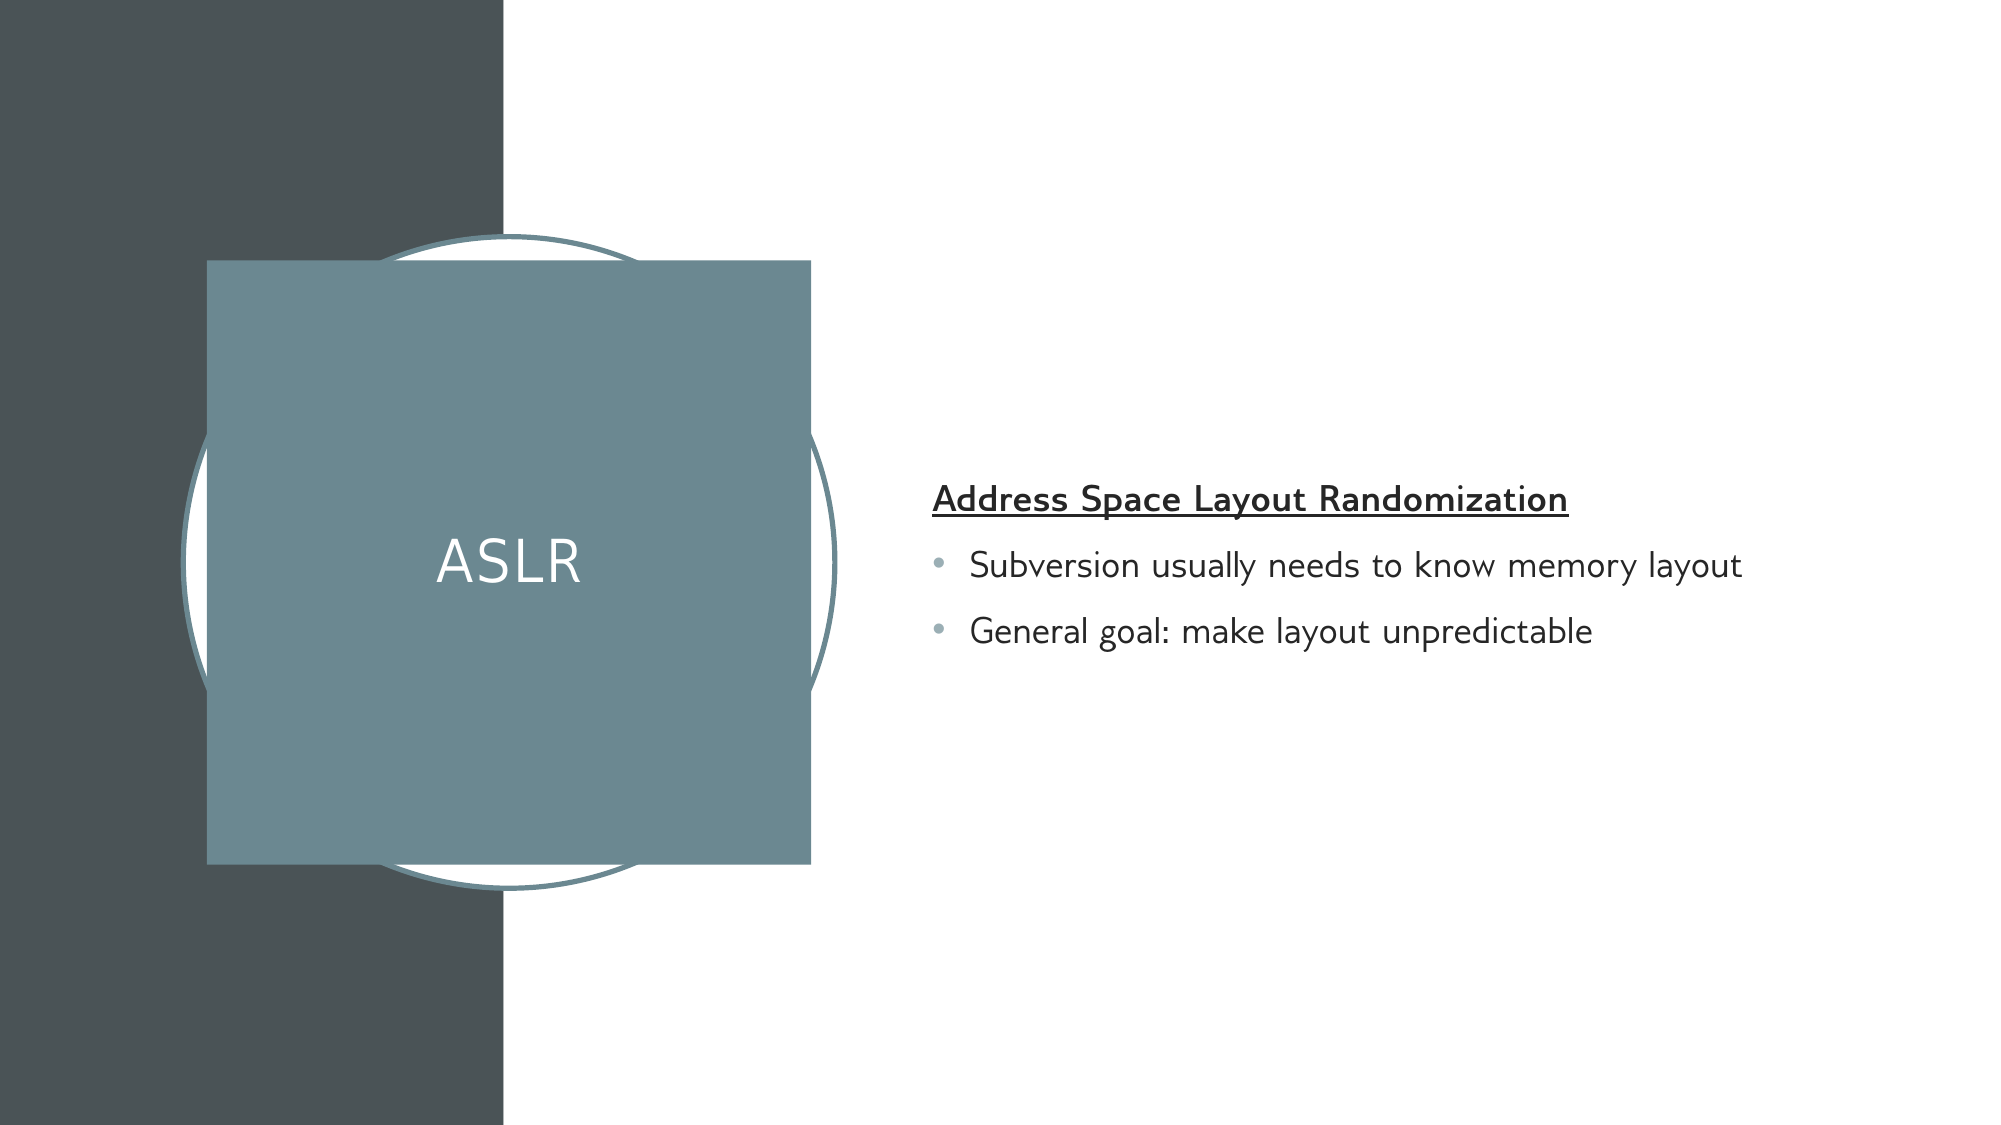

Address Space Layout Randomization
Subversion usually needs to know memory layout
General goal: make layout unpredictable

# ASLR